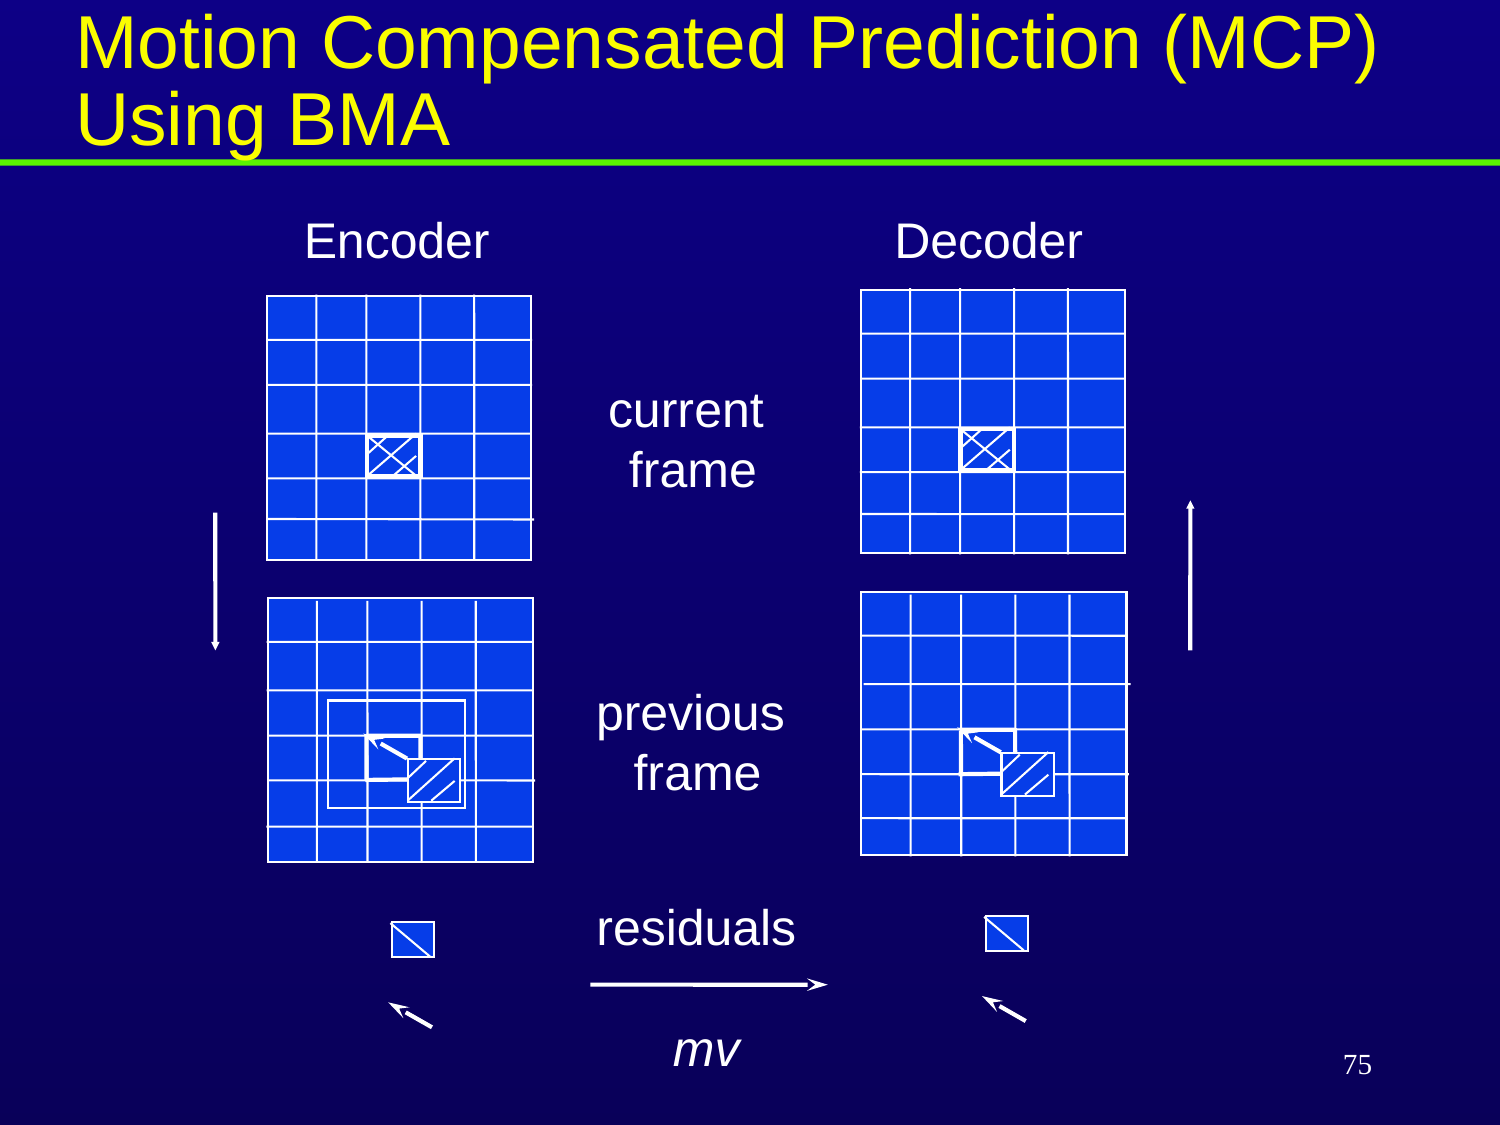

Motion Compensated Prediction (MCP) Using BMA

Decoder
Encoder

current
 frame

previous
 frame

residuals

mv
75